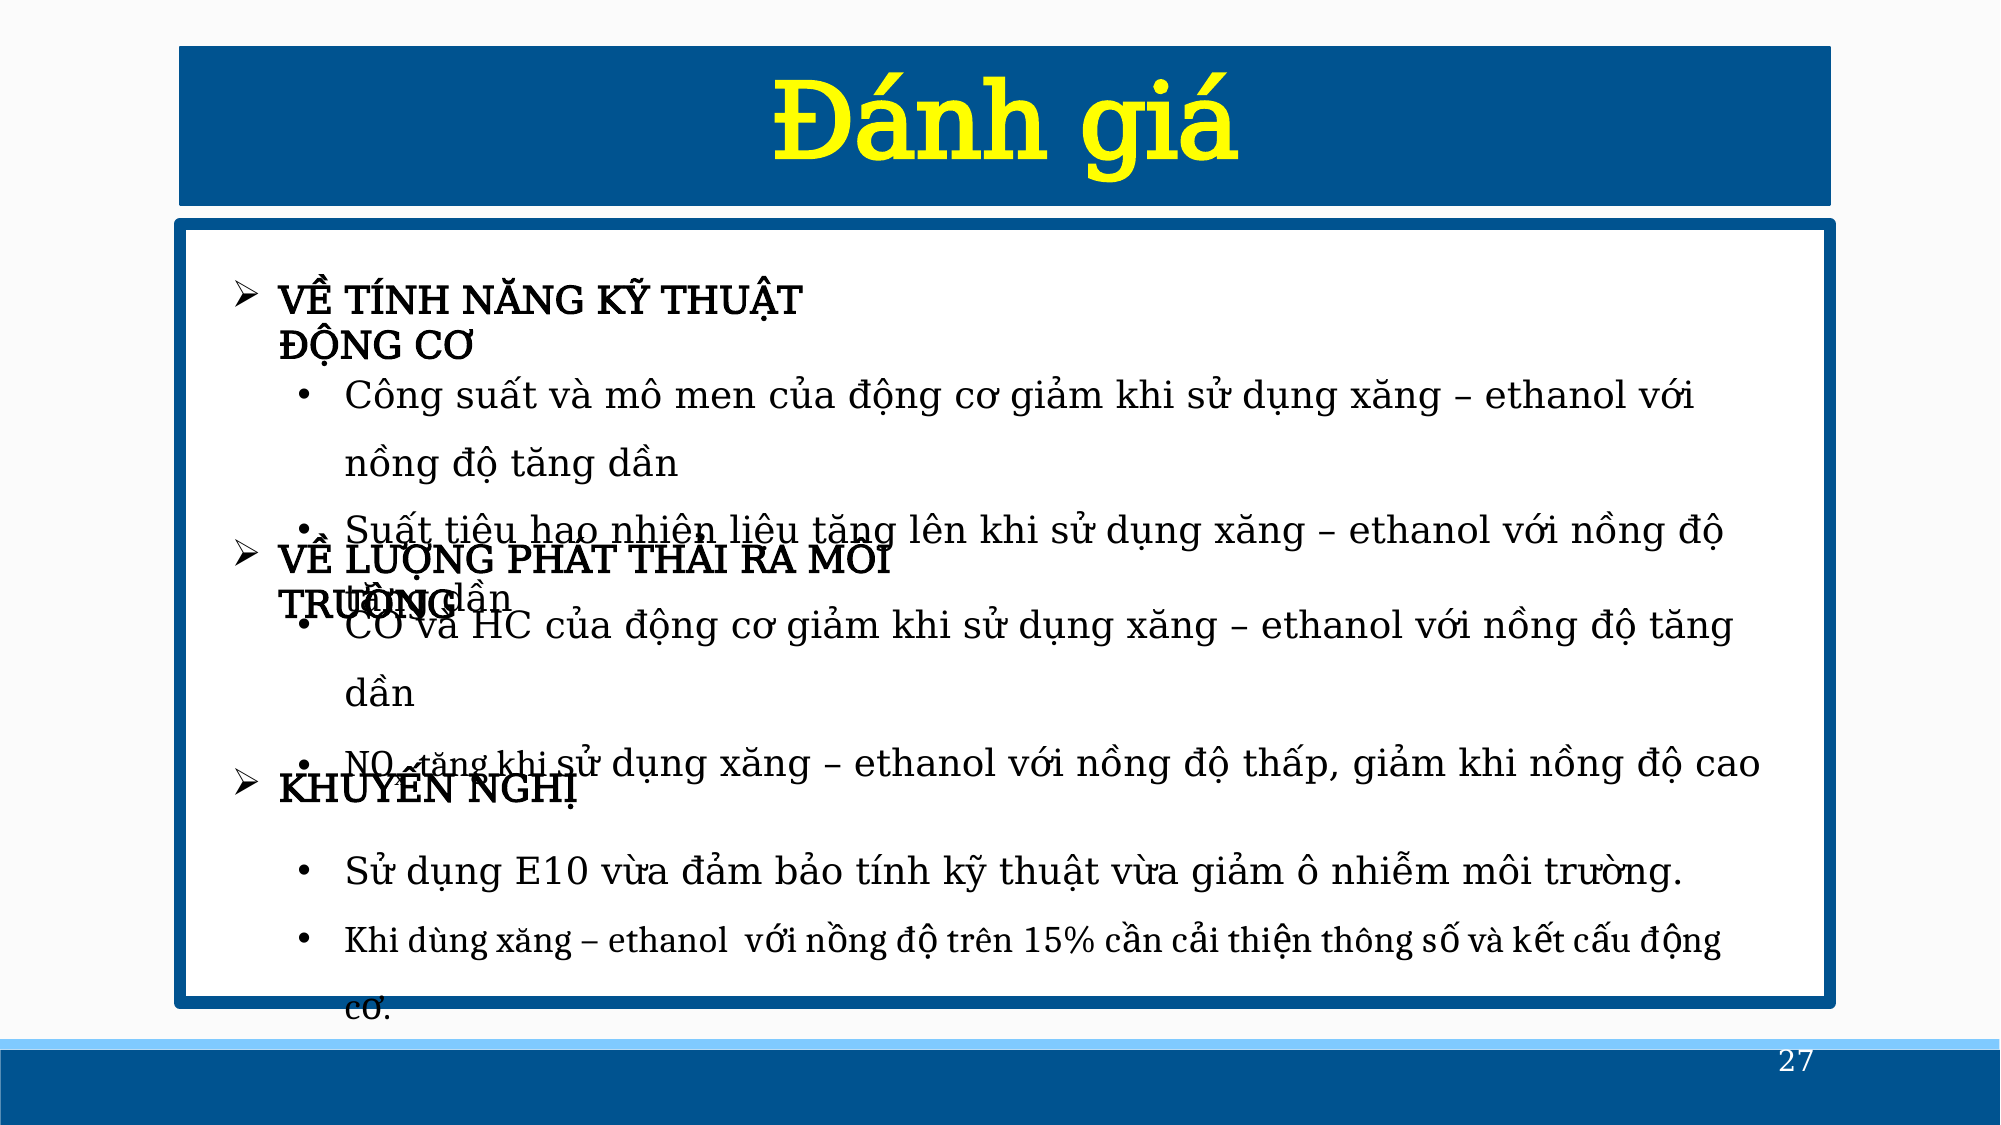

Đánh giá

VỀ TÍNH NĂNG KỸ THUẬT ĐỘNG CƠ
Công suất và mô men của động cơ giảm khi sử dụng xăng – ethanol với nồng độ tăng dần
Suất tiêu hao nhiên liệu tăng lên khi sử dụng xăng – ethanol với nồng độ tăng dần
VỀ LƯỢNG PHÁT THẢI RA MÔI TRƯỜNG
CO và HC của động cơ giảm khi sử dụng xăng – ethanol với nồng độ tăng dần
NOx  tăng khi sử dụng xăng – ethanol với nồng độ thấp, giảm khi nồng độ cao
KHUYẾN NGHỊ
Sử dụng E10 vừa đảm bảo tính kỹ thuật vừa giảm ô nhiễm môi trường.
Khi dùng xăng – ethanol  với nồng độ trên 15% cần cải thiện thông số và kết cấu động cơ.
27